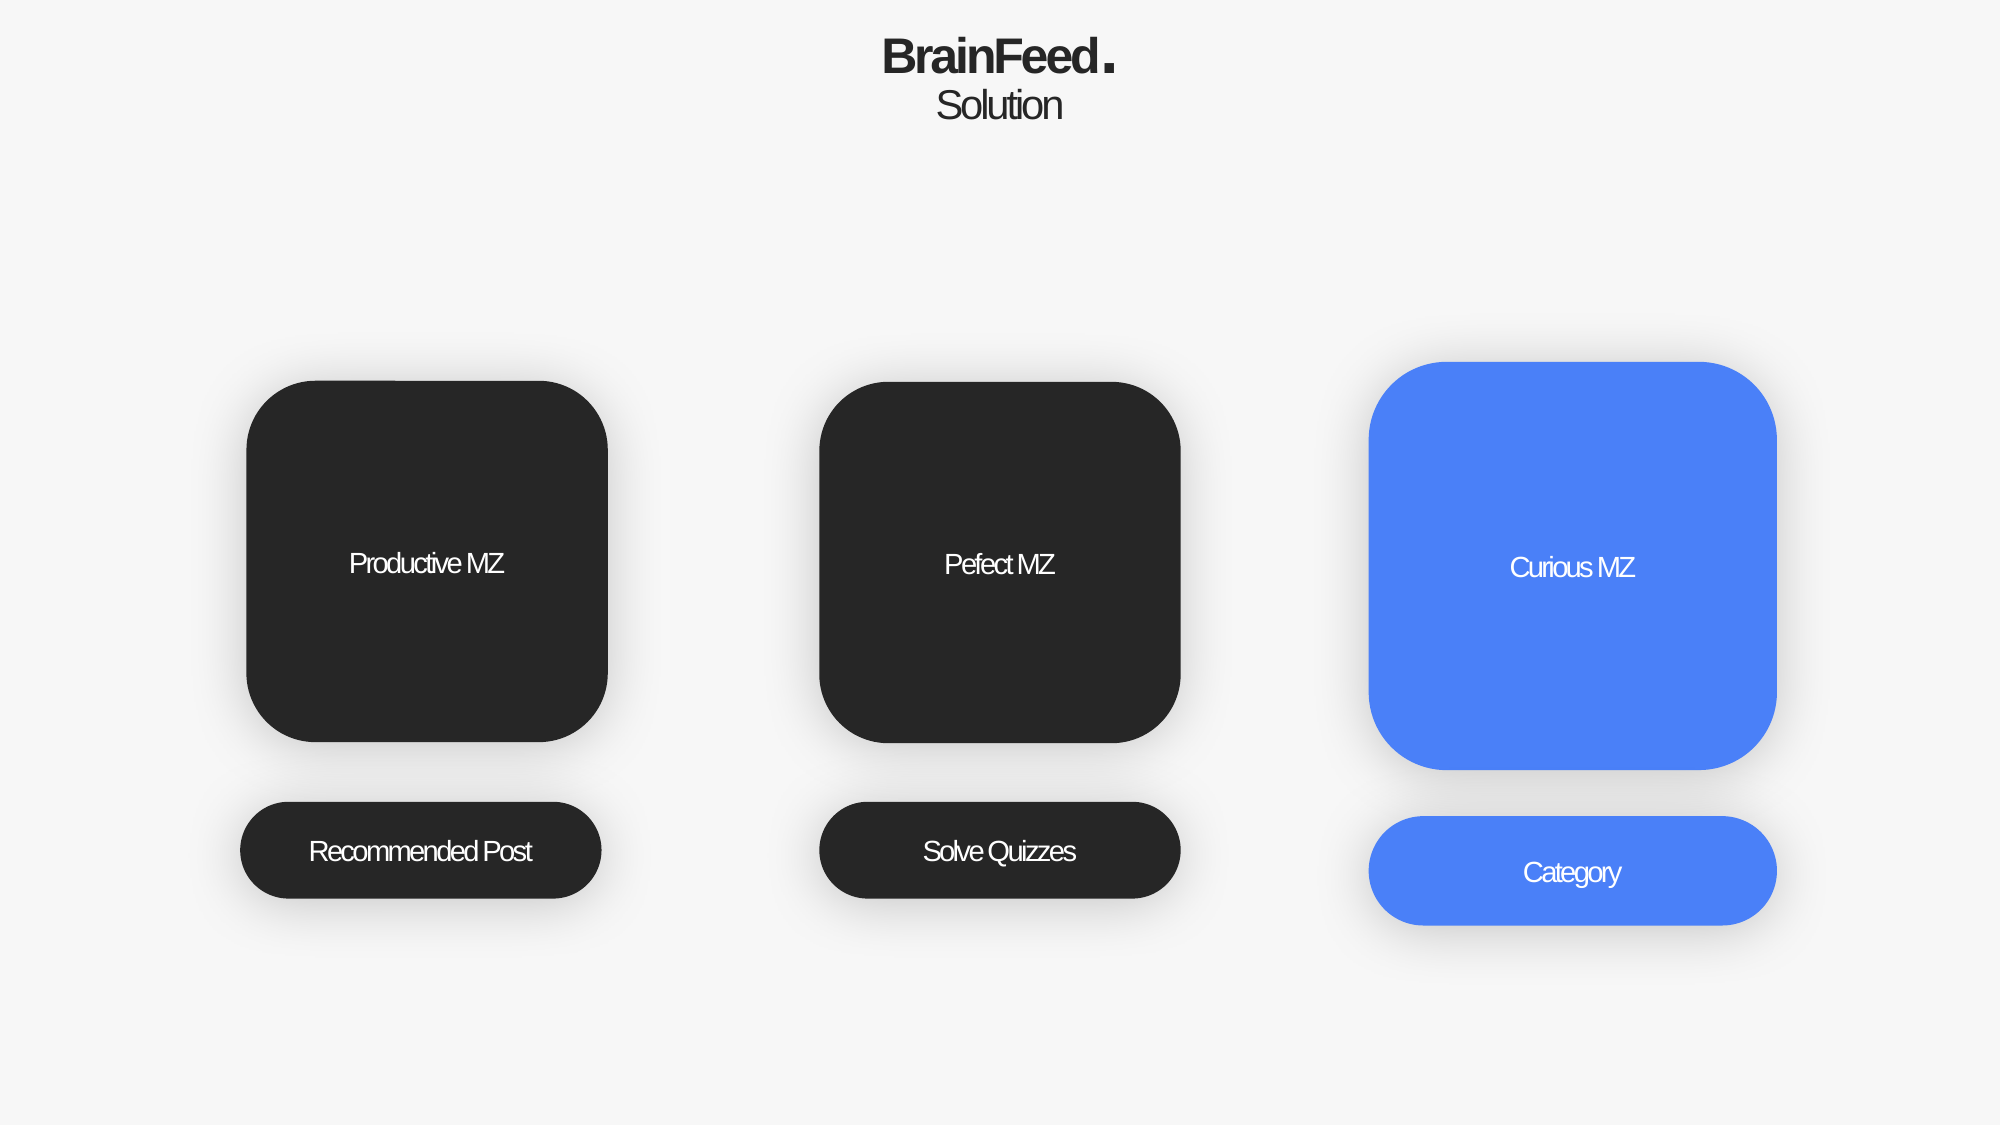

BrainFeed.
Solution
Curious MZ
Productive MZ
Pefect MZ
Solve Quizzes
Recommended Post
Category